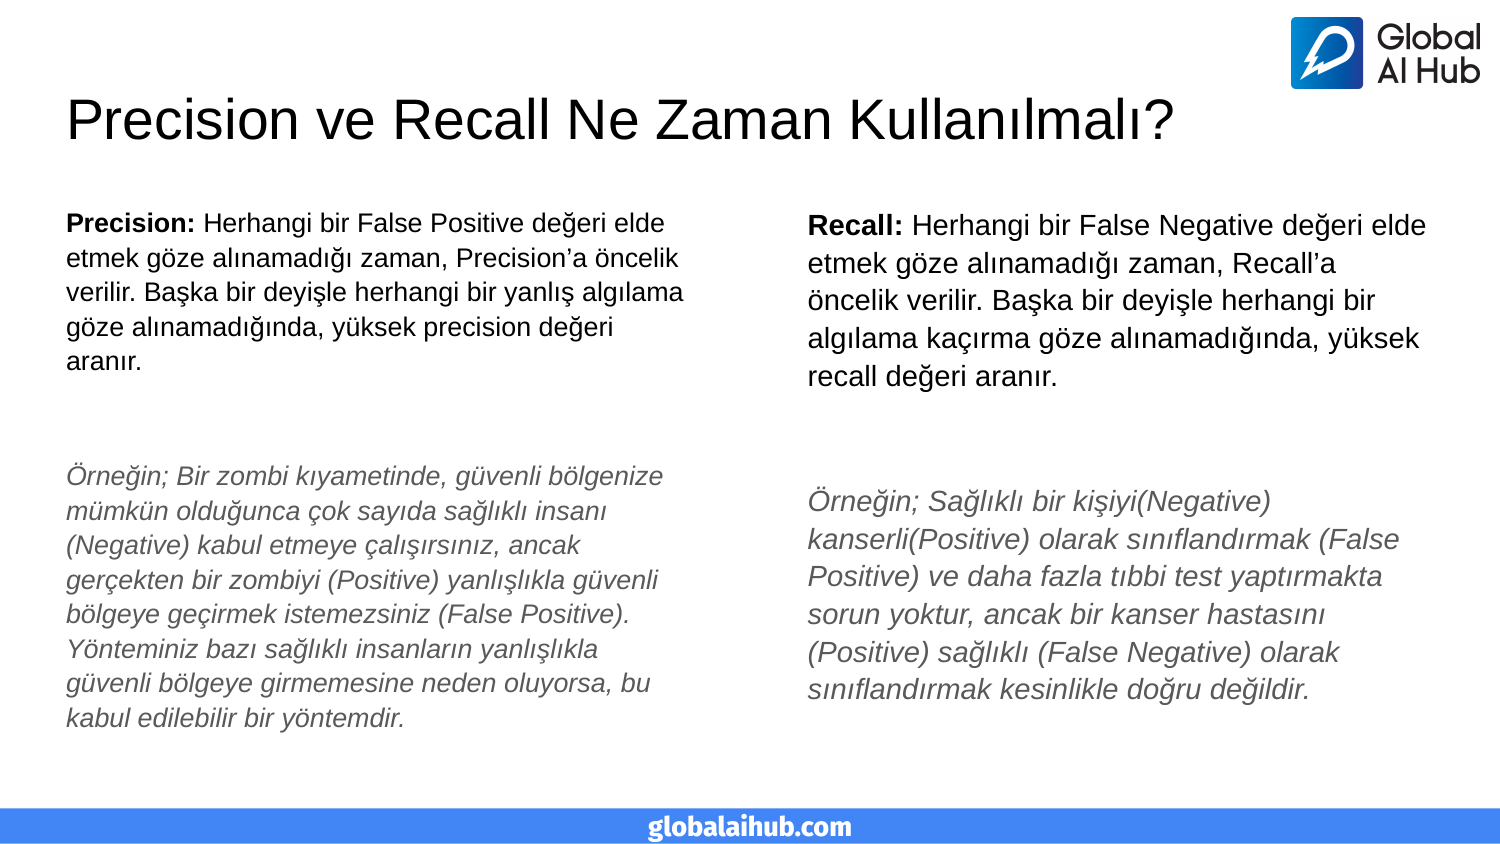

# Precision ve Recall Ne Zaman Kullanılmalı?
Precision: Herhangi bir False Positive değeri elde etmek göze alınamadığı zaman, Precision’a öncelik verilir. Başka bir deyişle herhangi bir yanlış algılama göze alınamadığında, yüksek precision değeri aranır.

Örneğin; Bir zombi kıyametinde, güvenli bölgenize mümkün olduğunca çok sayıda sağlıklı insanı (Negative) kabul etmeye çalışırsınız, ancak gerçekten bir zombiyi (Positive) yanlışlıkla güvenli bölgeye geçirmek istemezsiniz (False Positive). Yönteminiz bazı sağlıklı insanların yanlışlıkla güvenli bölgeye girmemesine neden oluyorsa, bu kabul edilebilir bir yöntemdir.
Recall: Herhangi bir False Negative değeri elde etmek göze alınamadığı zaman, Recall’a öncelik verilir. Başka bir deyişle herhangi bir algılama kaçırma göze alınamadığında, yüksek recall değeri aranır.

Örneğin; Sağlıklı bir kişiyi(Negative) kanserli(Positive) olarak sınıflandırmak (False Positive) ve daha fazla tıbbi test yaptırmakta sorun yoktur, ancak bir kanser hastasını (Positive) sağlıklı (False Negative) olarak sınıflandırmak kesinlikle doğru değildir.